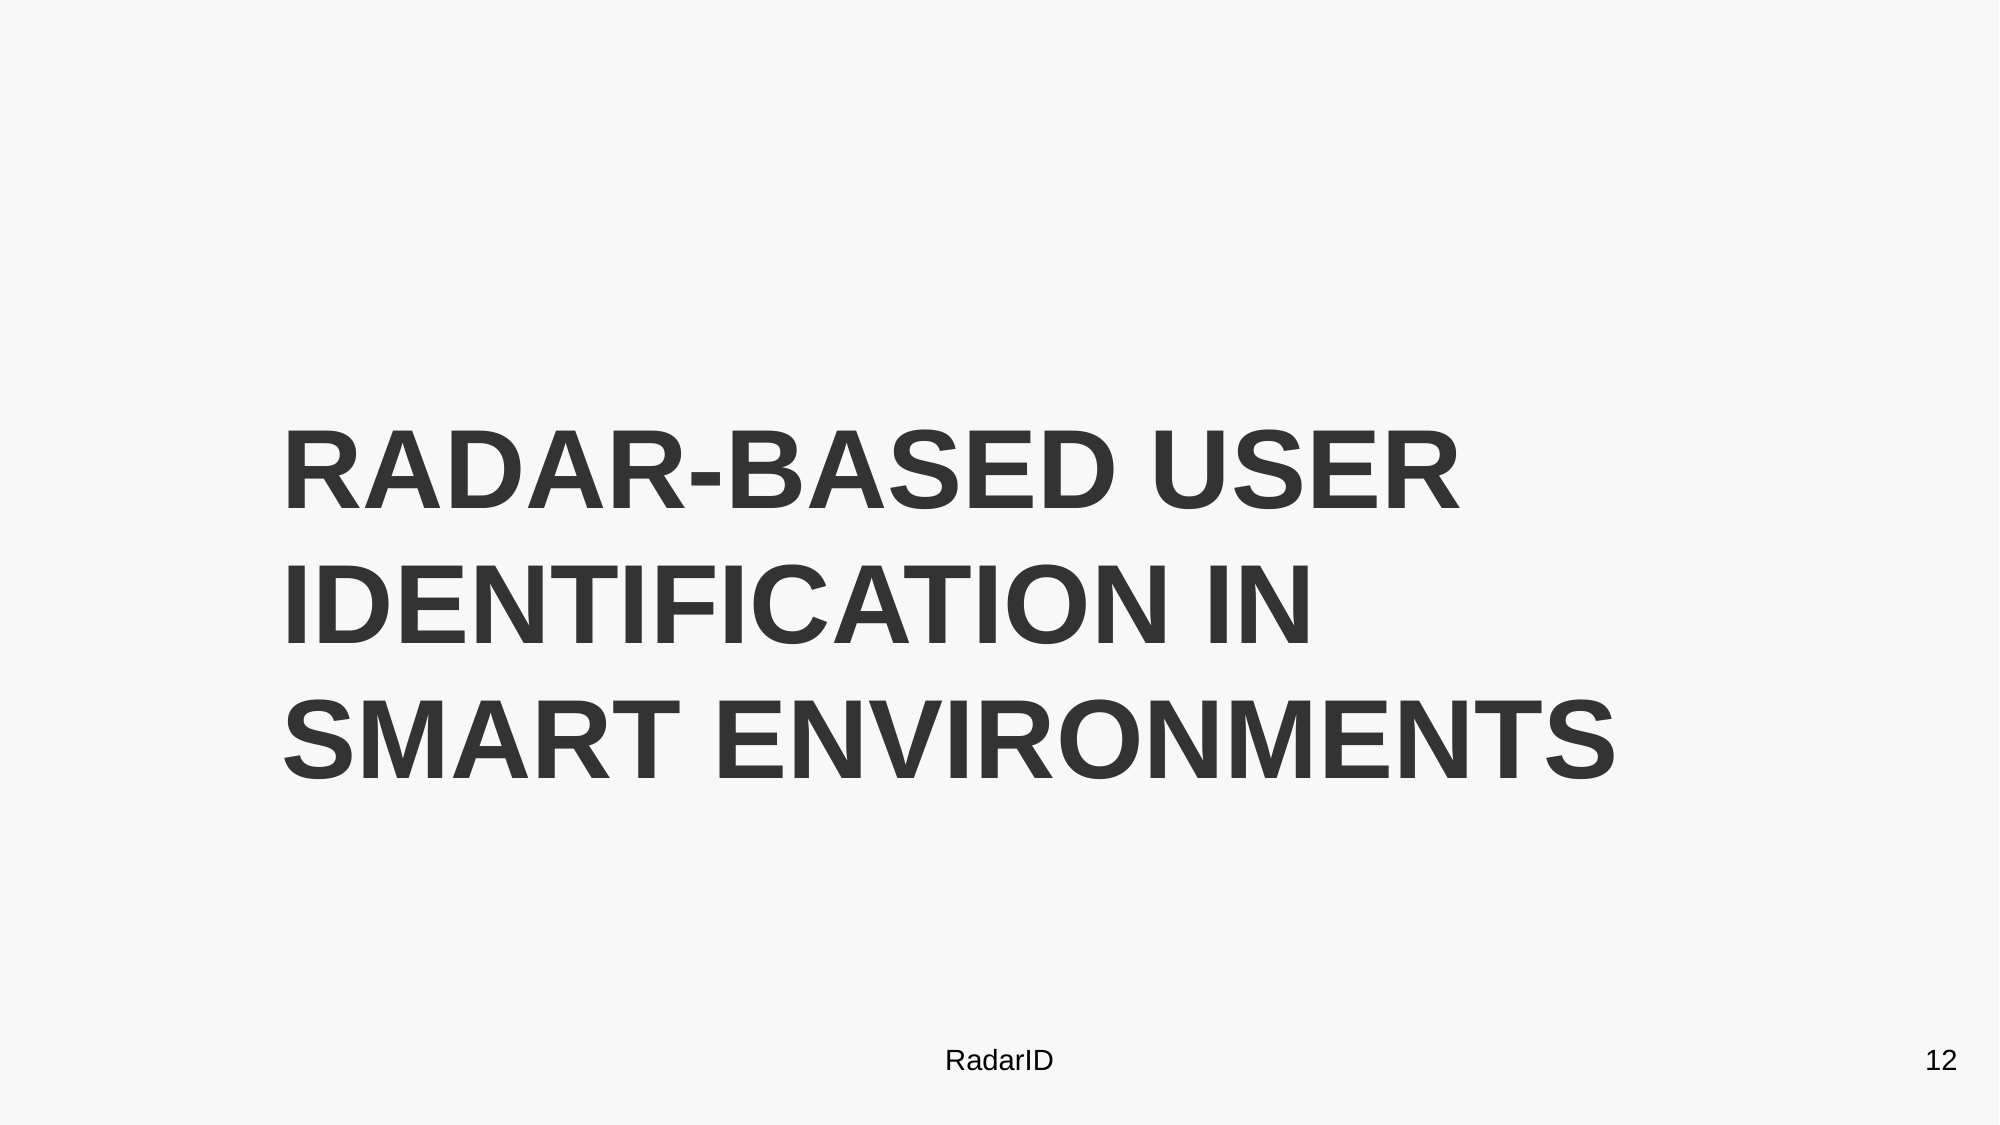

# RADAR-BASED USER IDENTIFICATION IN SMART ENVIRONMENTS
RadarID
12